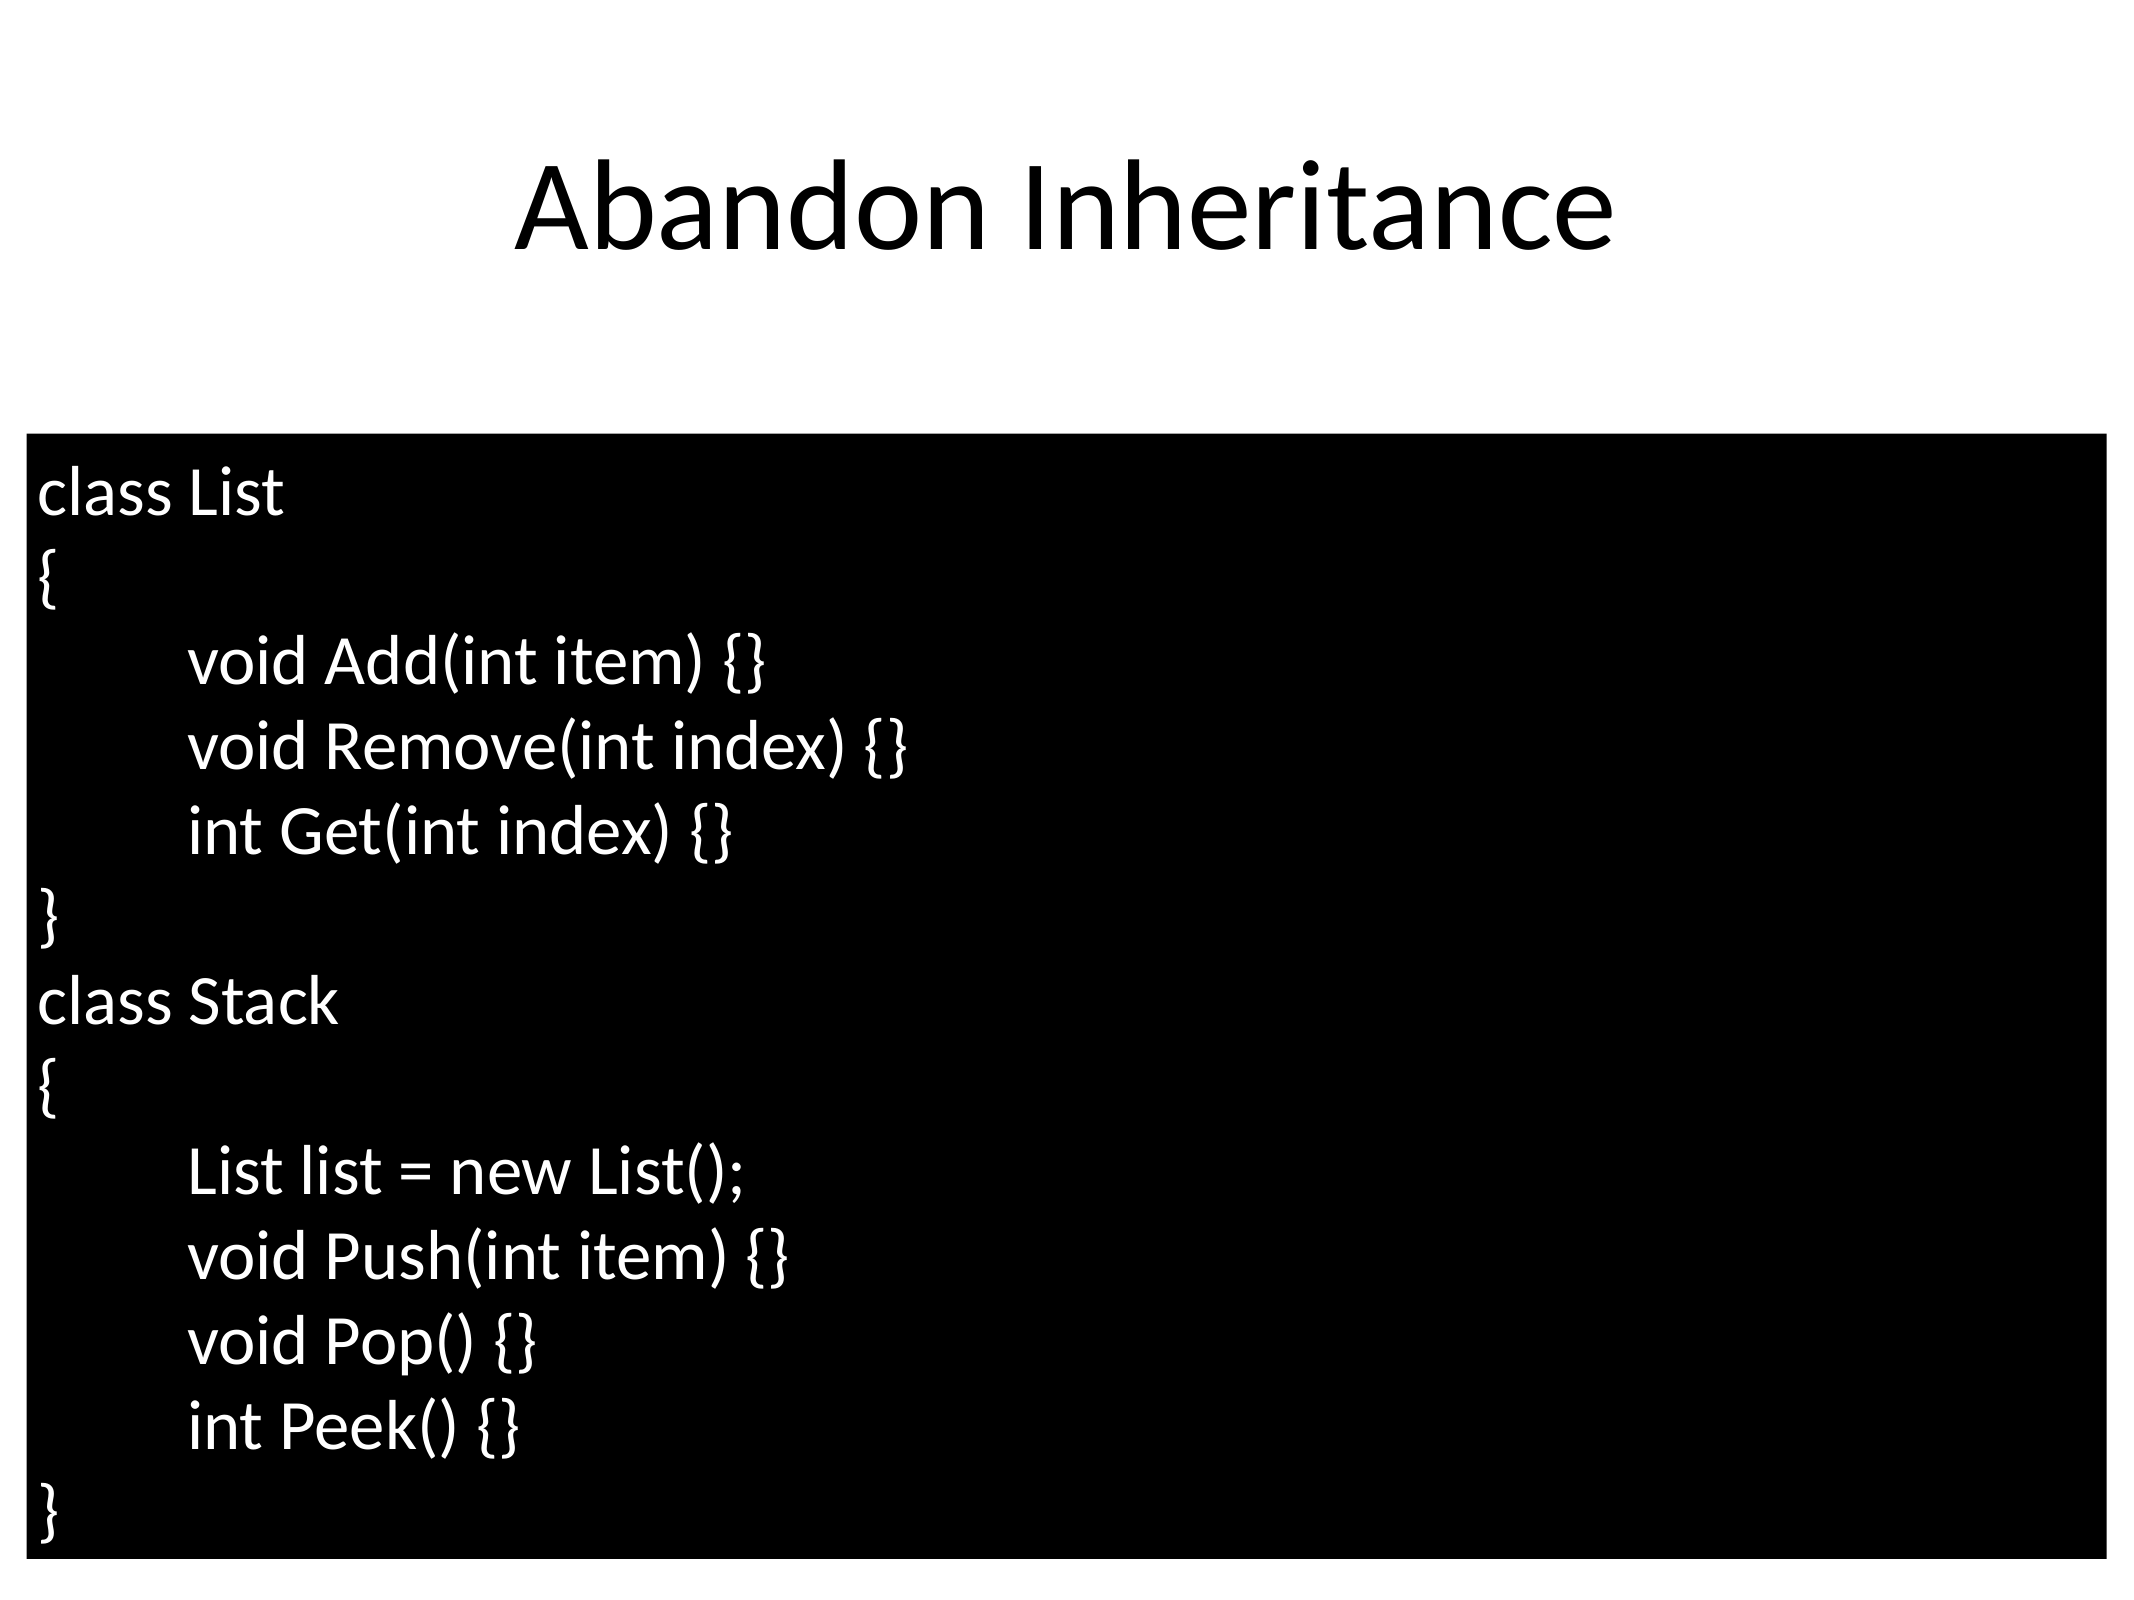

Abandon Inheritance
class List
{
	void Add(int item) {}
	void Remove(int index) {}
	int Get(int index) {}
}
class Stack
{
	List list = new List();
	void Push(int item) {}
	void Pop() {}
	int Peek() {}
}